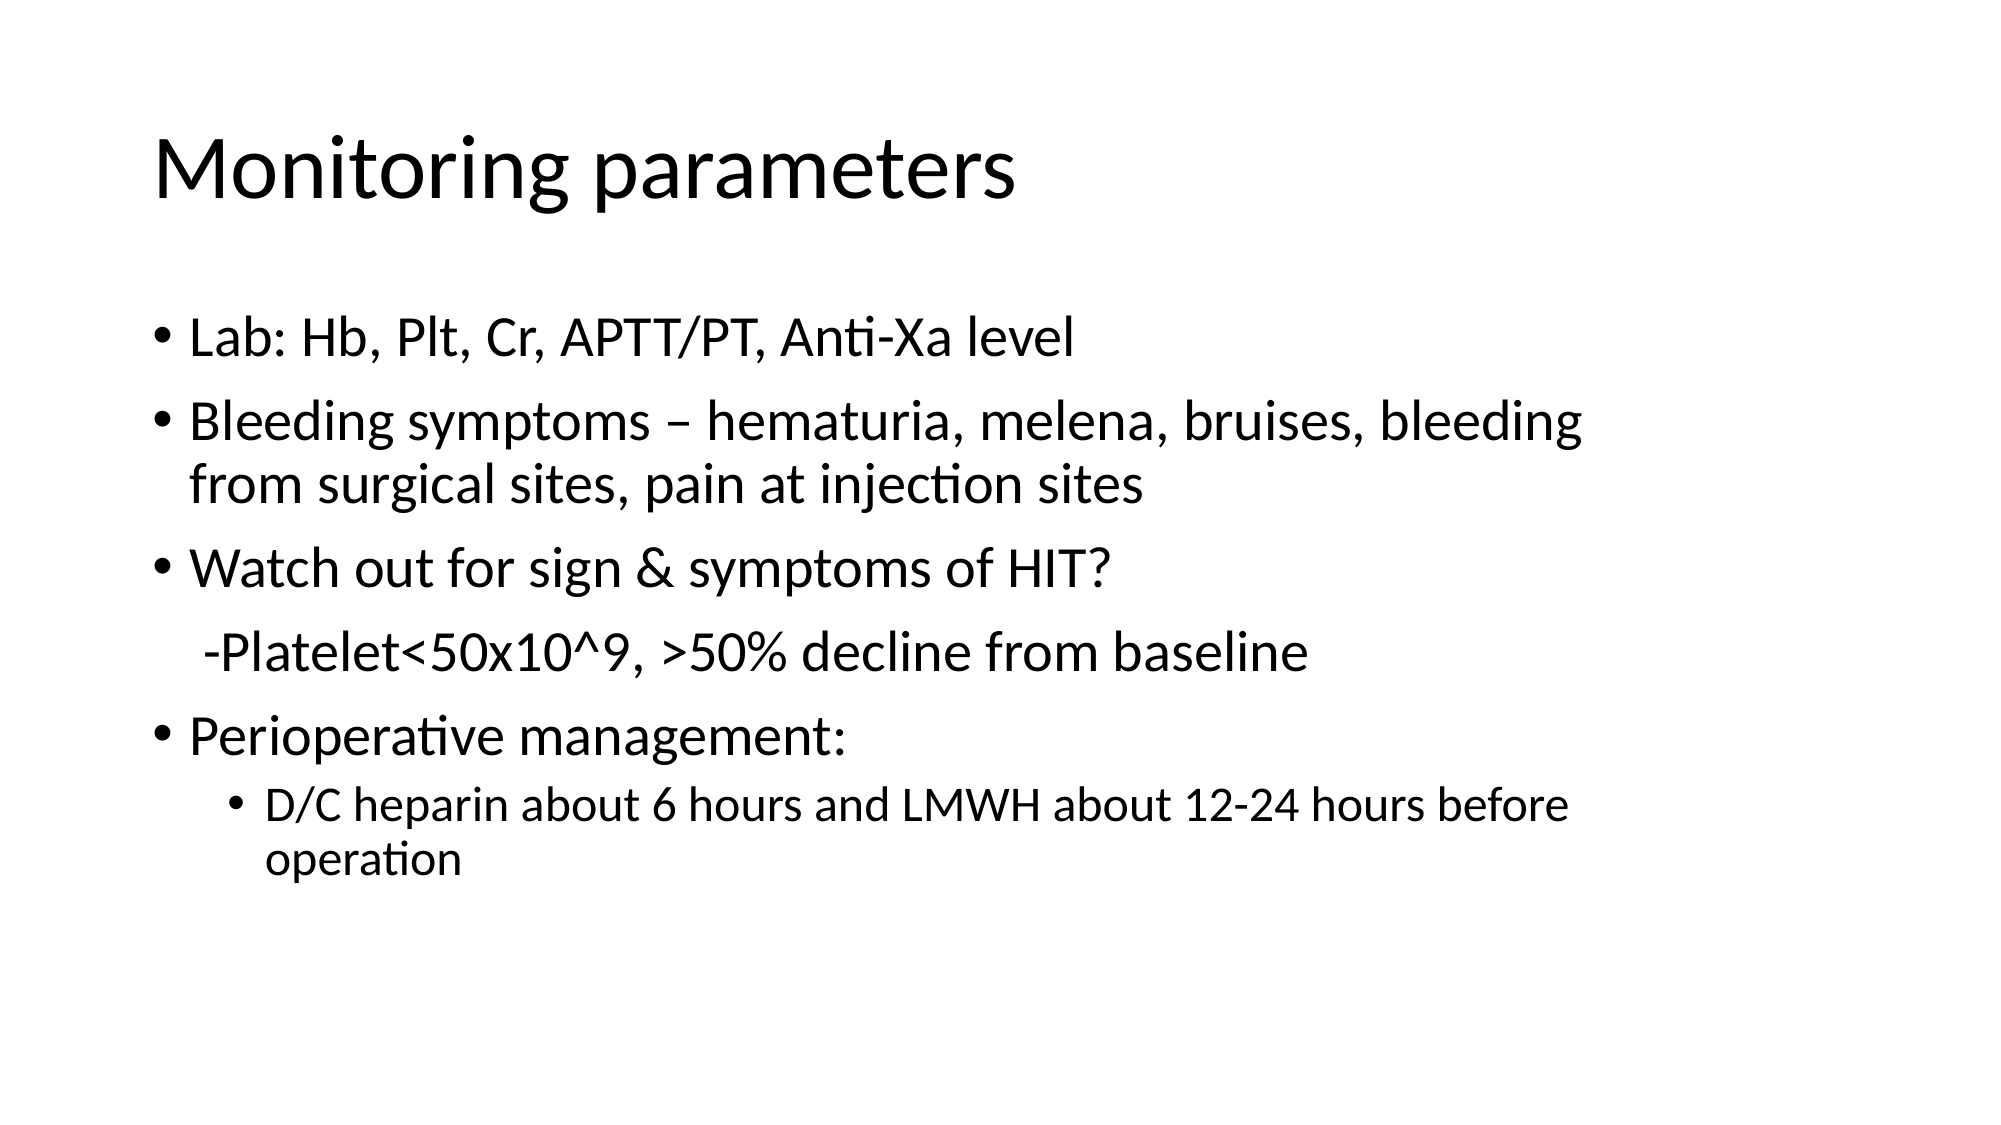

# Monitoring parameters
Lab: Hb, Plt, Cr, APTT/PT, Anti-Xa level
Bleeding symptoms – hematuria, melena, bruises, bleeding from surgical sites, pain at injection sites
Watch out for sign & symptoms of HIT?
	 -Platelet<50x10^9, >50% decline from baseline
Perioperative management:
D/C heparin about 6 hours and LMWH about 12-24 hours before operation